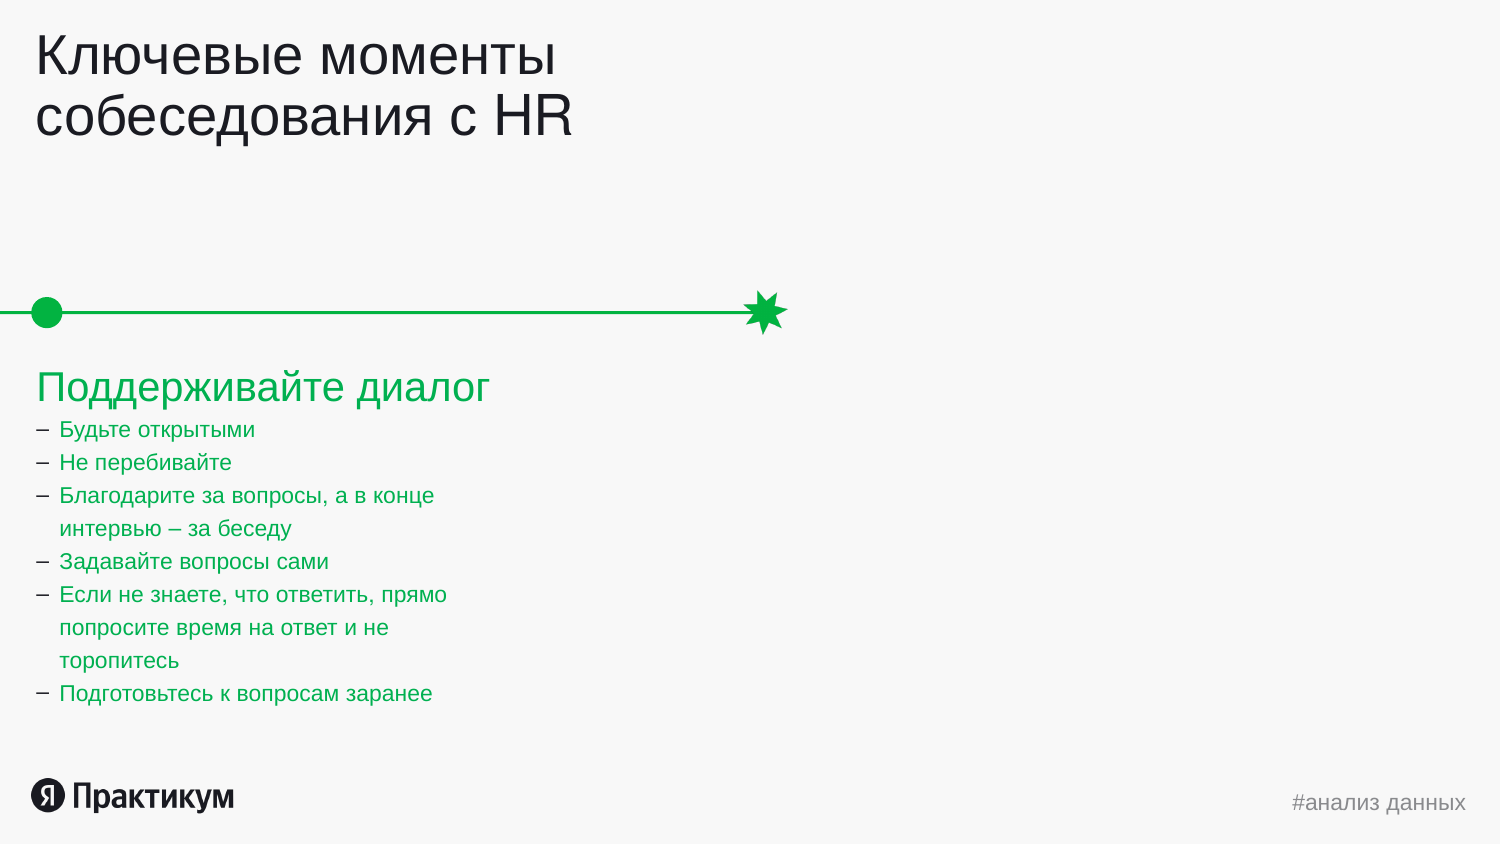

# Ключевые моменты собеседования с HR

Поддерживайте диалог
Будьте открытыми
Не перебивайте
Благодарите за вопросы, а в конце интервью – за беседу
Задавайте вопросы сами
Если не знаете, что ответить, прямо попросите время на ответ и не торопитесь
Подготовьтесь к вопросам заранее